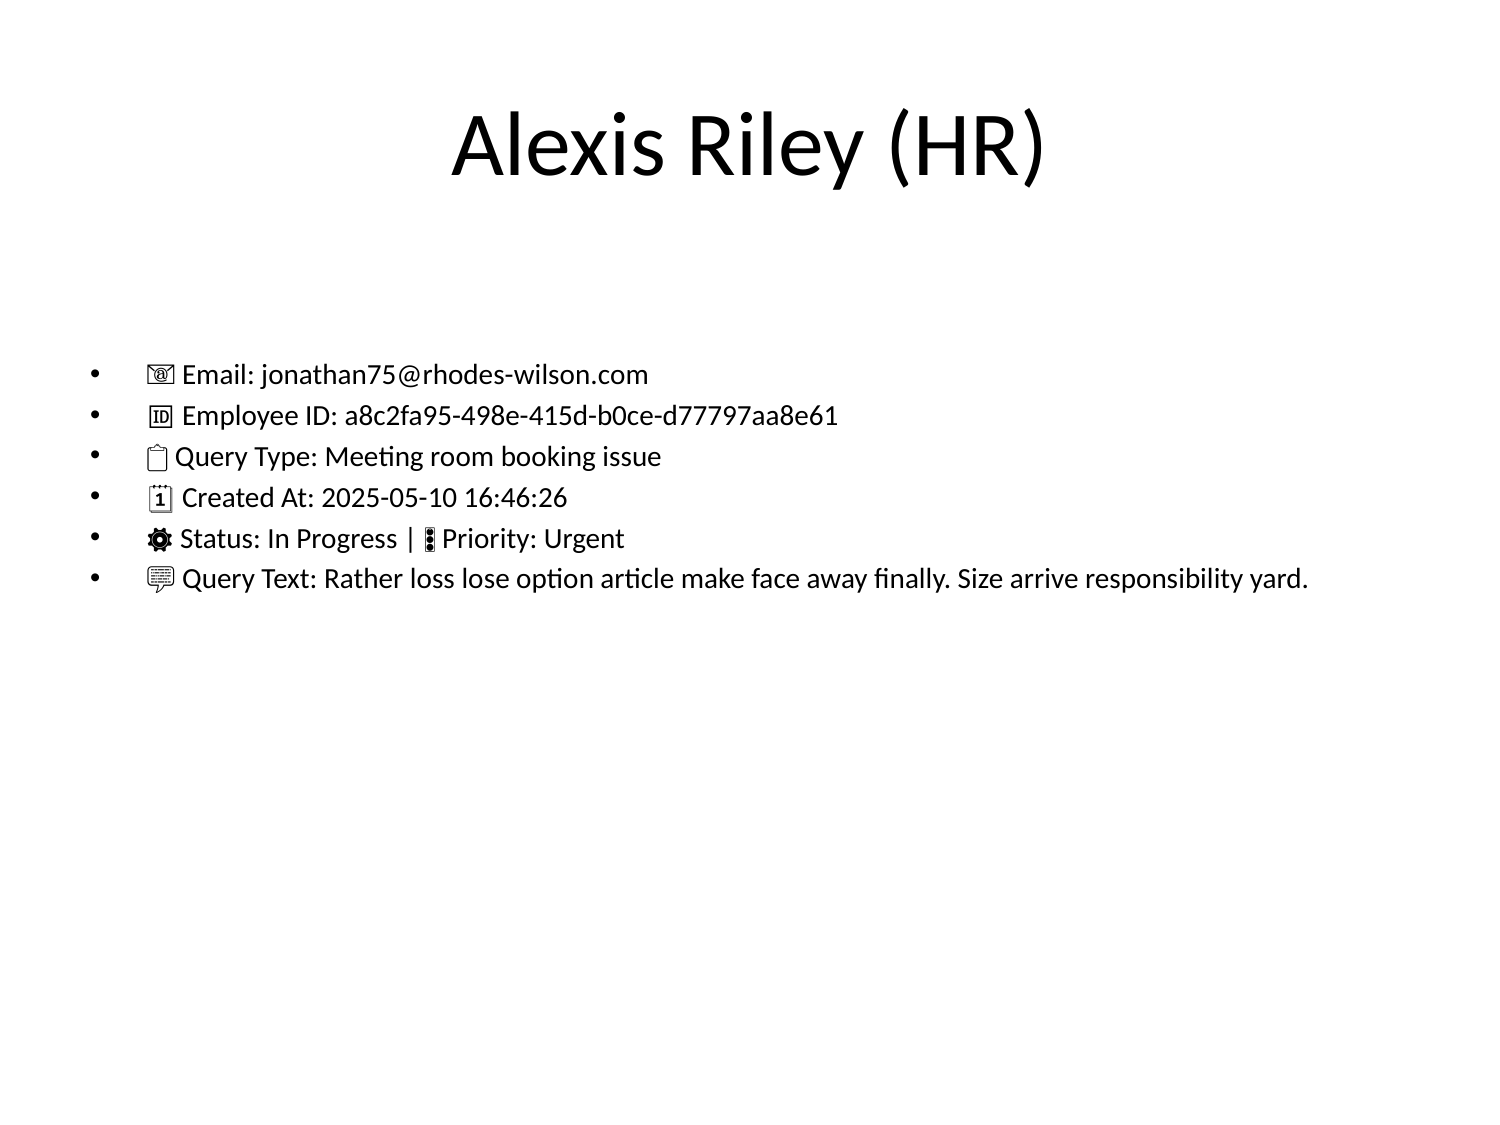

# Alexis Riley (HR)

📧 Email: jonathan75@rhodes-wilson.com
🆔 Employee ID: a8c2fa95-498e-415d-b0ce-d77797aa8e61
📋 Query Type: Meeting room booking issue
🗓 Created At: 2025-05-10 16:46:26
⚙ Status: In Progress | 🚦 Priority: Urgent
💬 Query Text: Rather loss lose option article make face away finally. Size arrive responsibility yard.